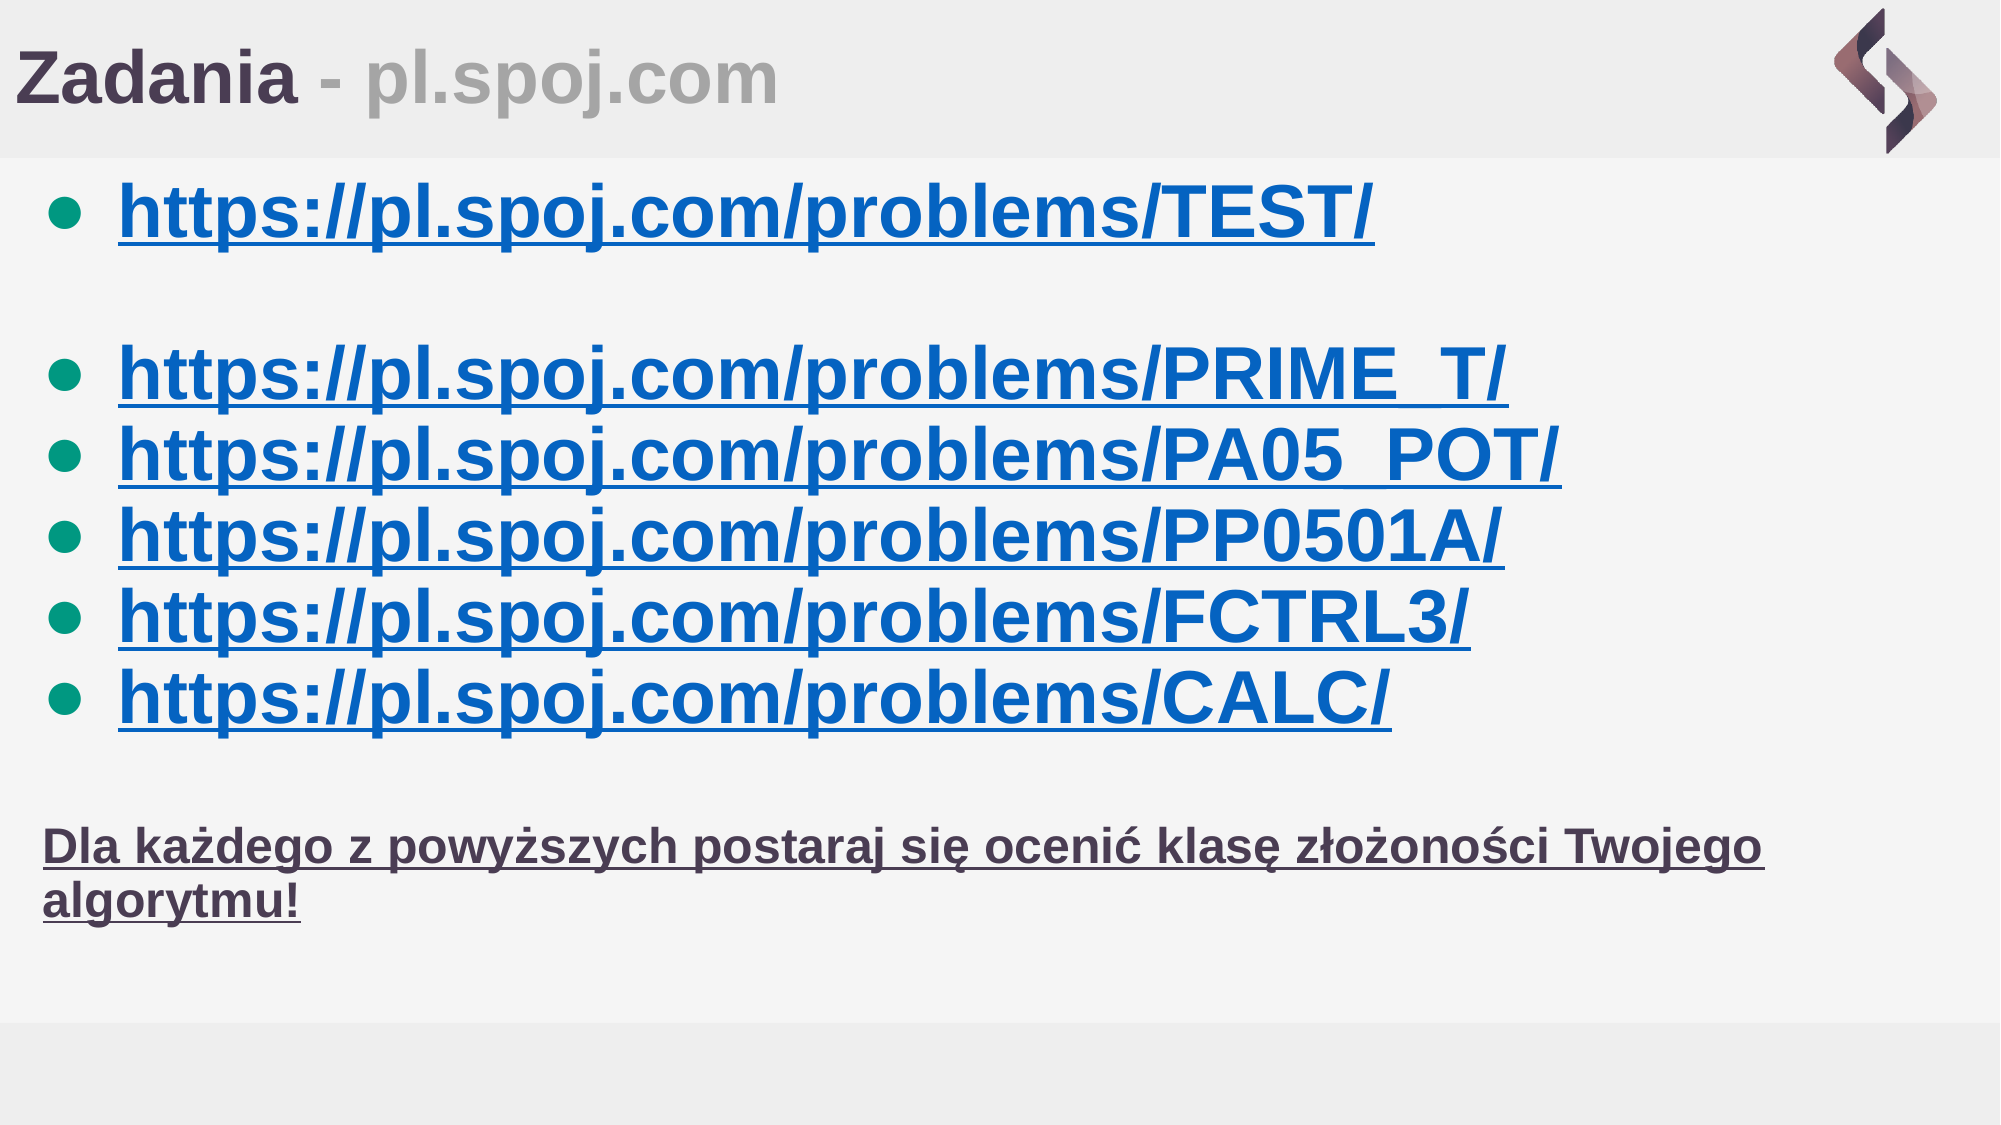

# Zadania - pl.spoj.com
https://pl.spoj.com/problems/TEST/

https://pl.spoj.com/problems/PRIME_T/
https://pl.spoj.com/problems/PA05_POT/
https://pl.spoj.com/problems/PP0501A/
https://pl.spoj.com/problems/FCTRL3/
https://pl.spoj.com/problems/CALC/

Dla każdego z powyższych postaraj się ocenić klasę złożoności Twojego algorytmu!